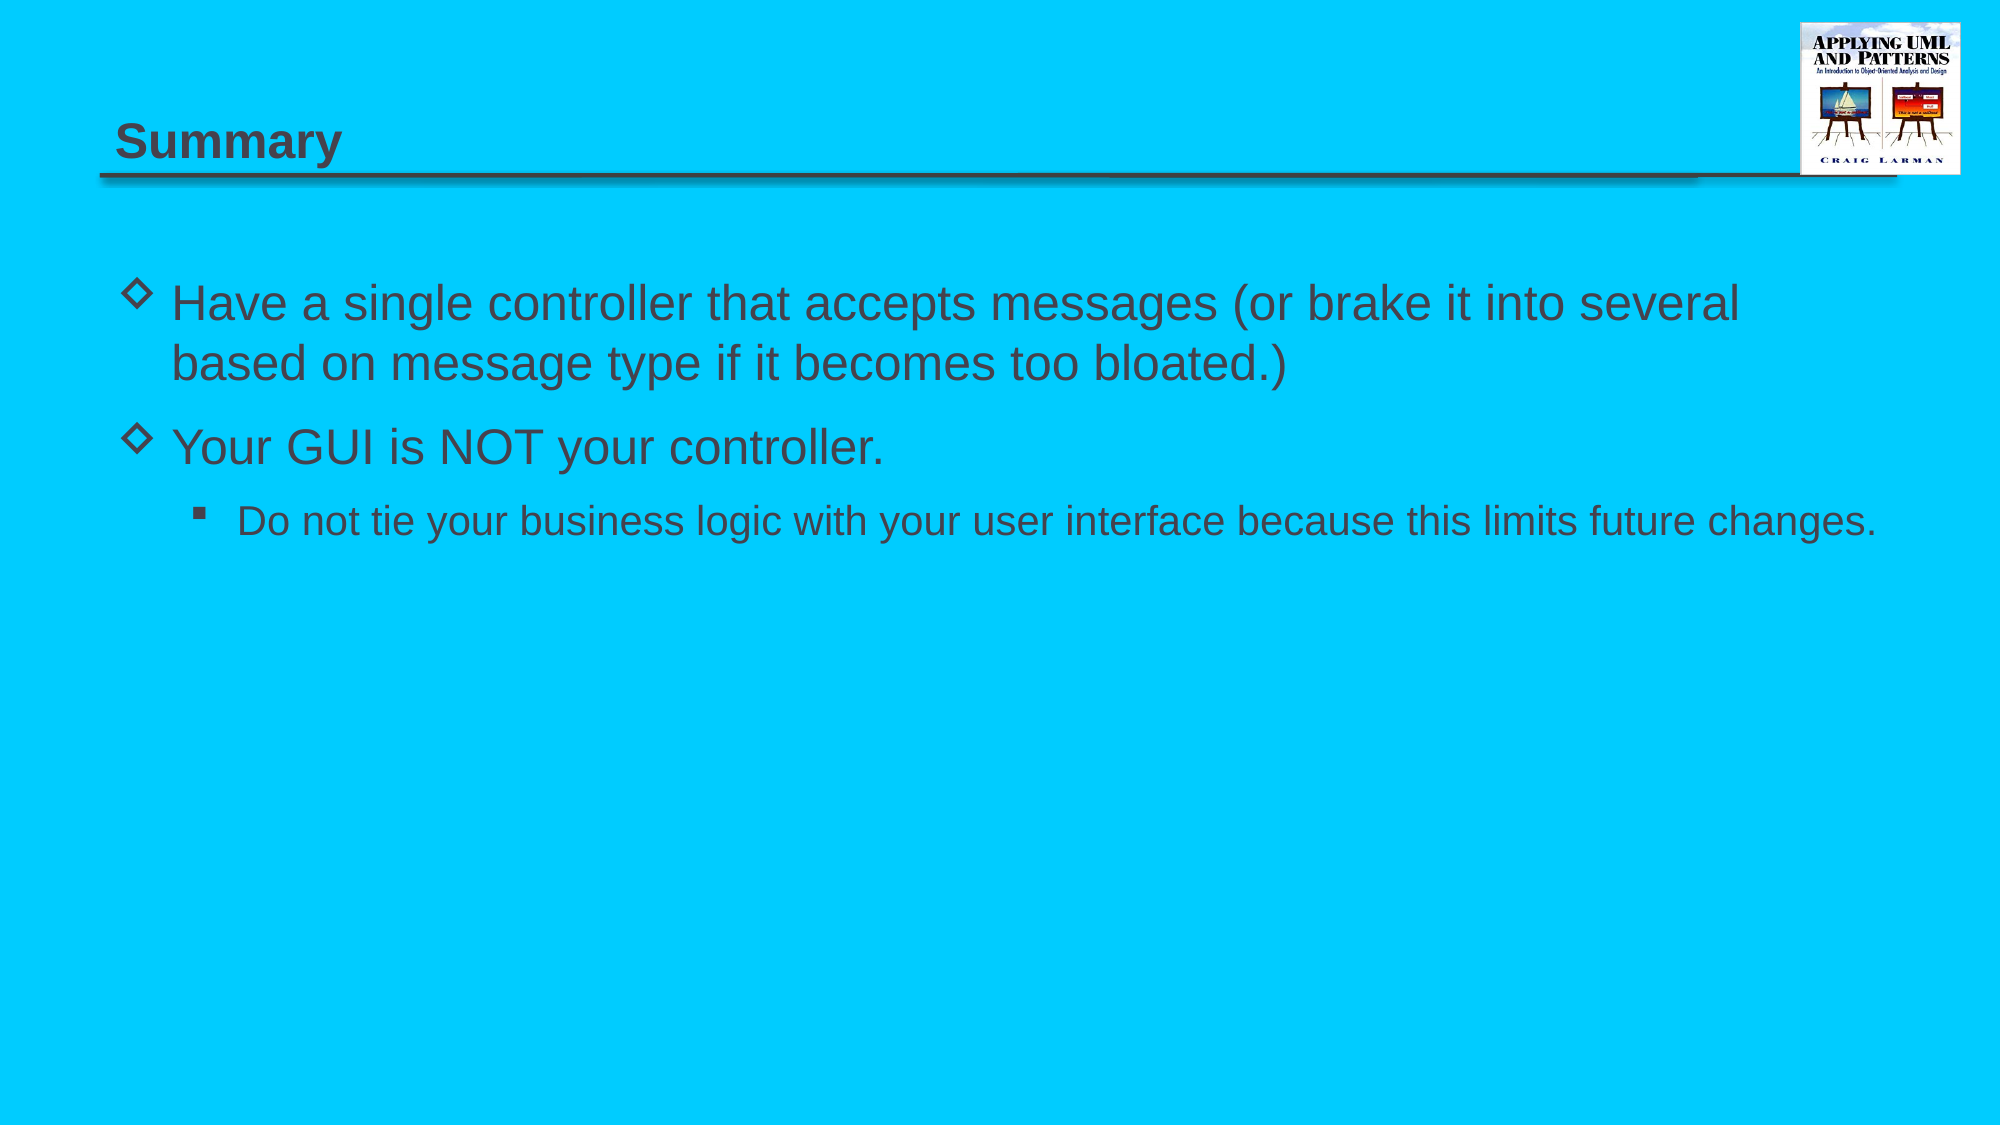

# Summary
Have a single controller that accepts messages (or brake it into several based on message type if it becomes too bloated.)
Your GUI is NOT your controller.
Do not tie your business logic with your user interface because this limits future changes.